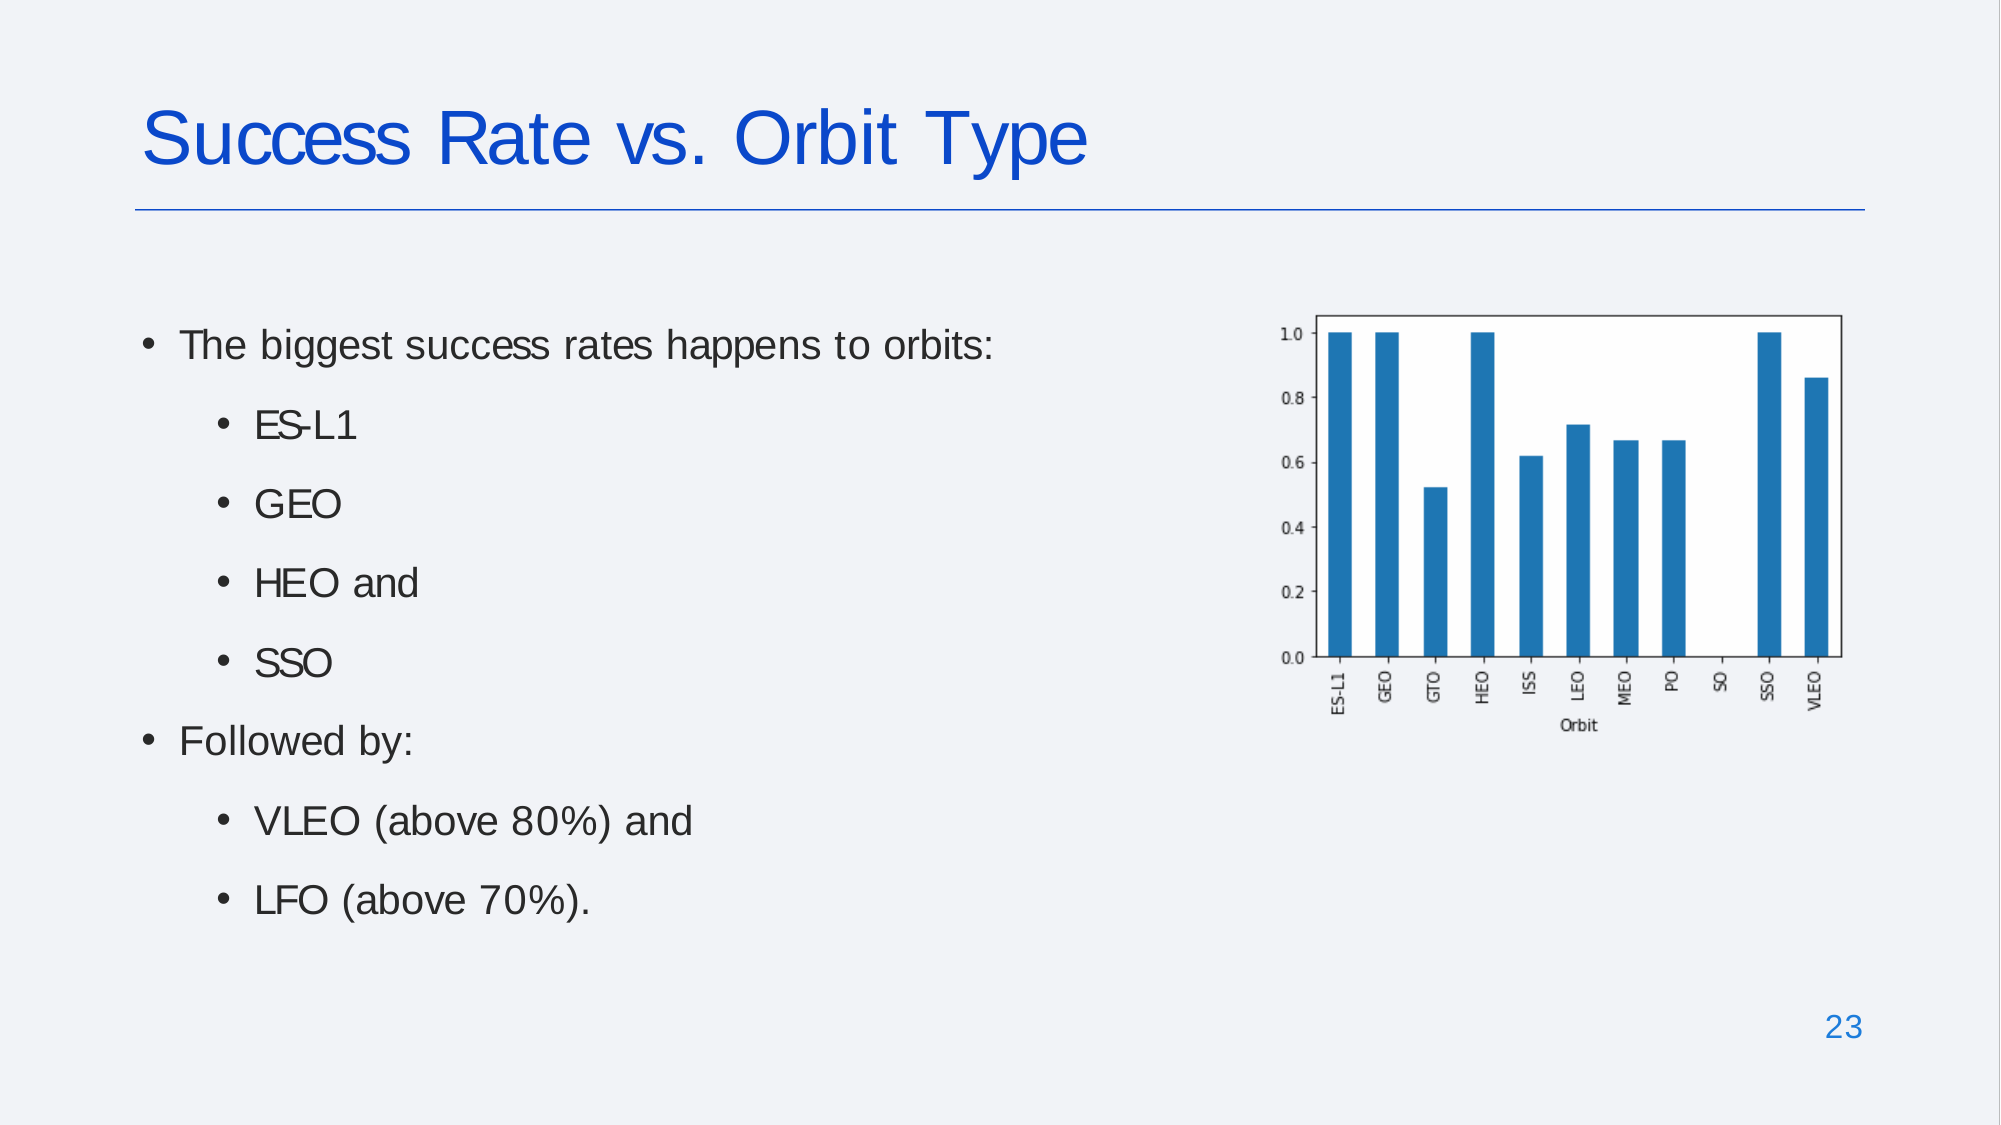

# Success Rate vs. Orbit Type

The biggest success rates happens to orbits:
ES-L1
GEO
HEO and
SSO
Followed by:
VLEO (above 80%) and
LFO (above 70%).
23